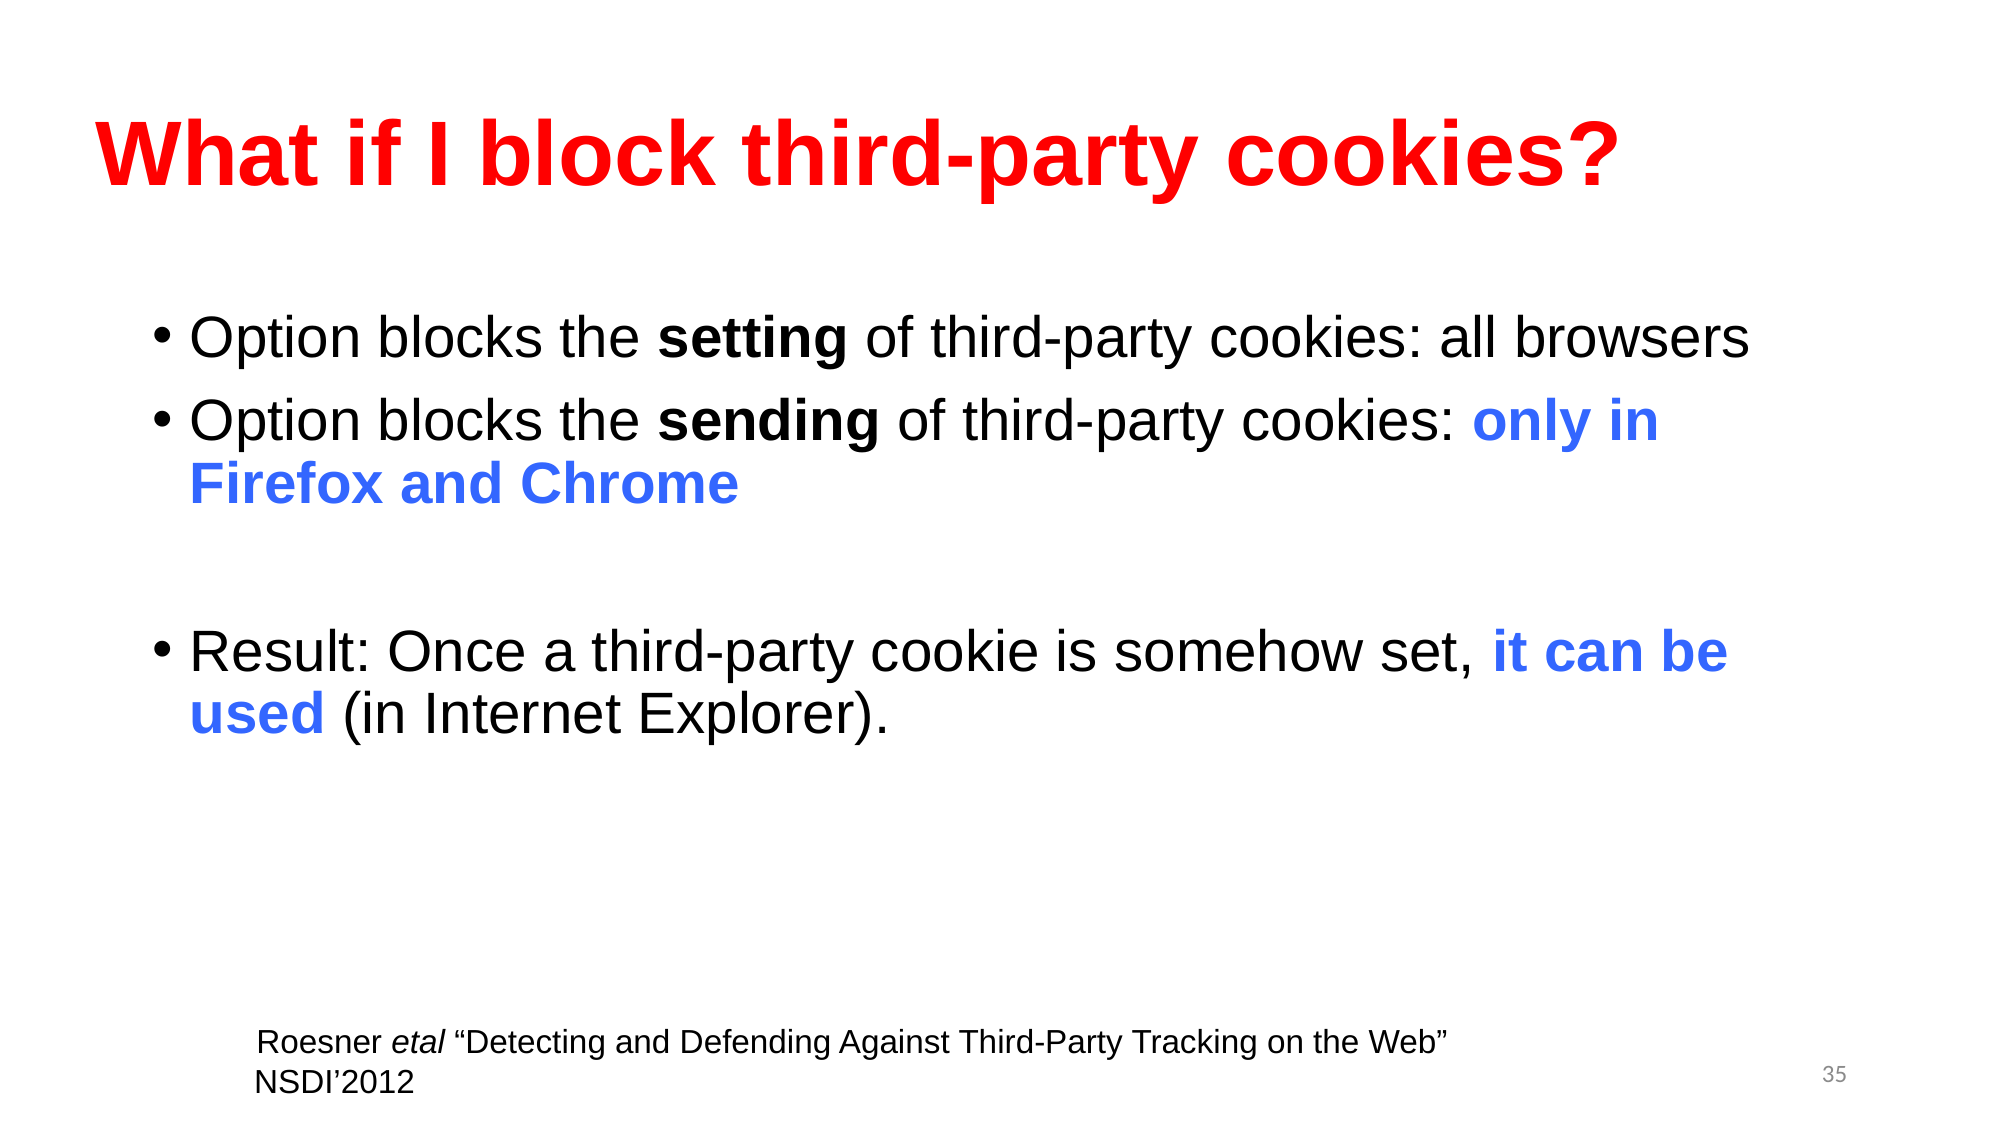

# What if I block third-party cookies?
Option blocks the setting of third-party cookies: all browsers
Option blocks the sending of third-party cookies: only in Firefox and Chrome

Result: Once a third-party cookie is somehow set, it can be used (in Internet Explorer).

	       Roesner etal “Detecting and Defending Against Third-Party Tracking on the Web”
	      NSDI’2012
35